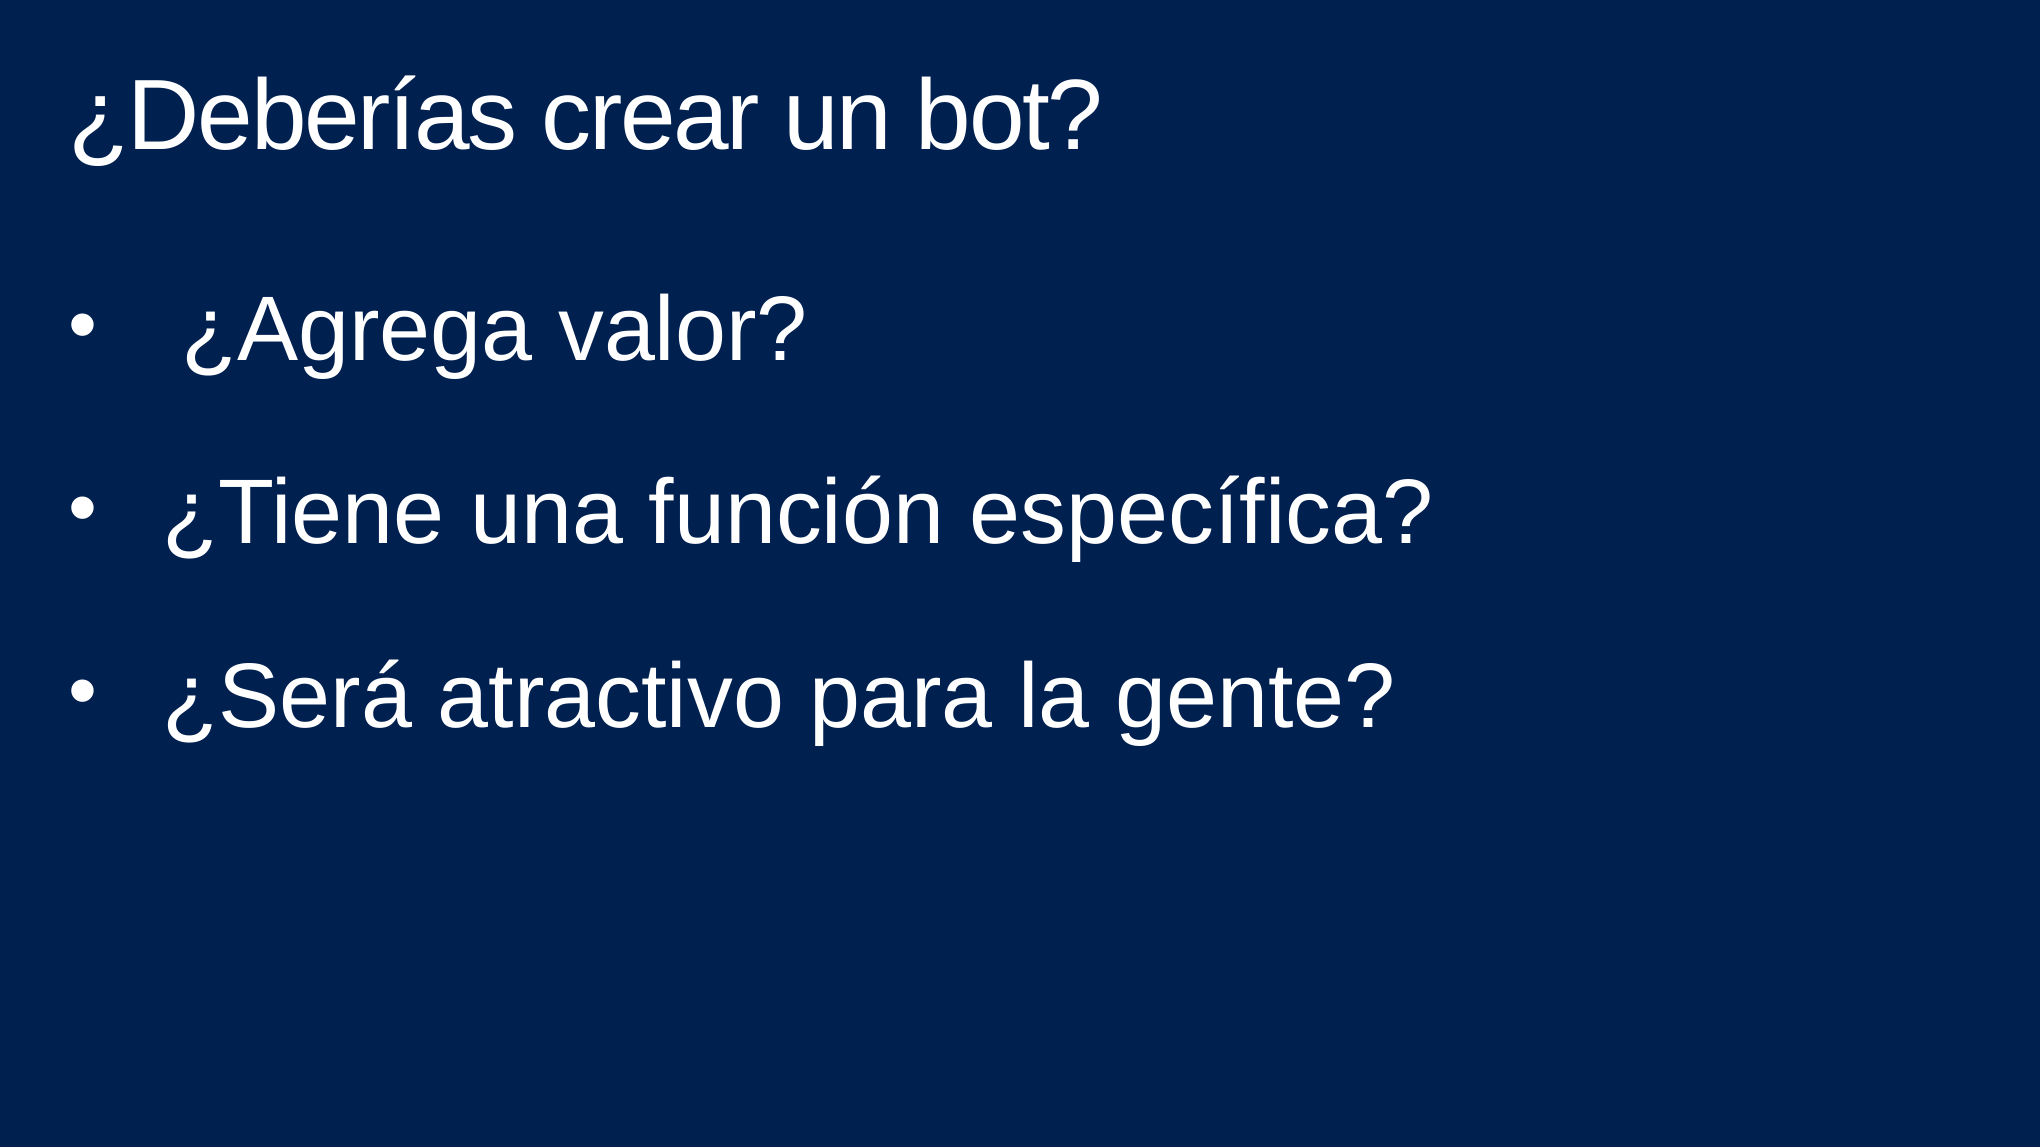

# ¿Deberías crear un bot?
¿Agrega valor?
¿Tiene una función específica?
¿Será atractivo para la gente?